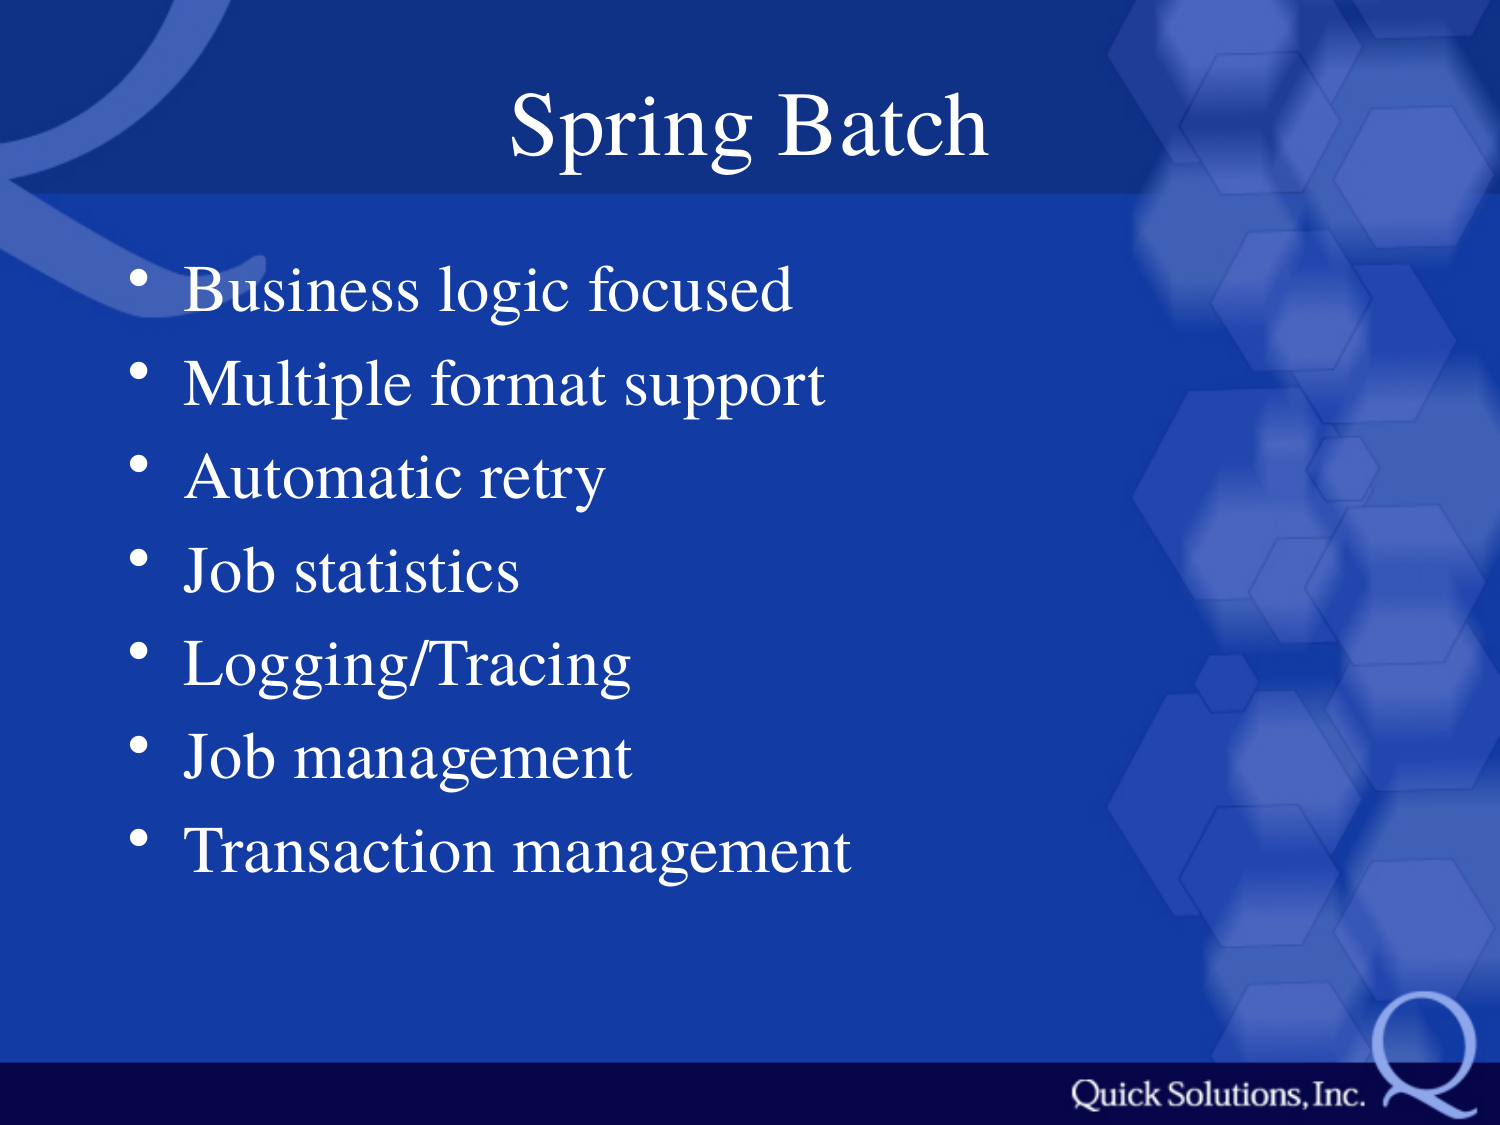

# Spring Batch
Business logic focused
Multiple format support
Automatic retry
Job statistics
Logging/Tracing
Job management
Transaction management